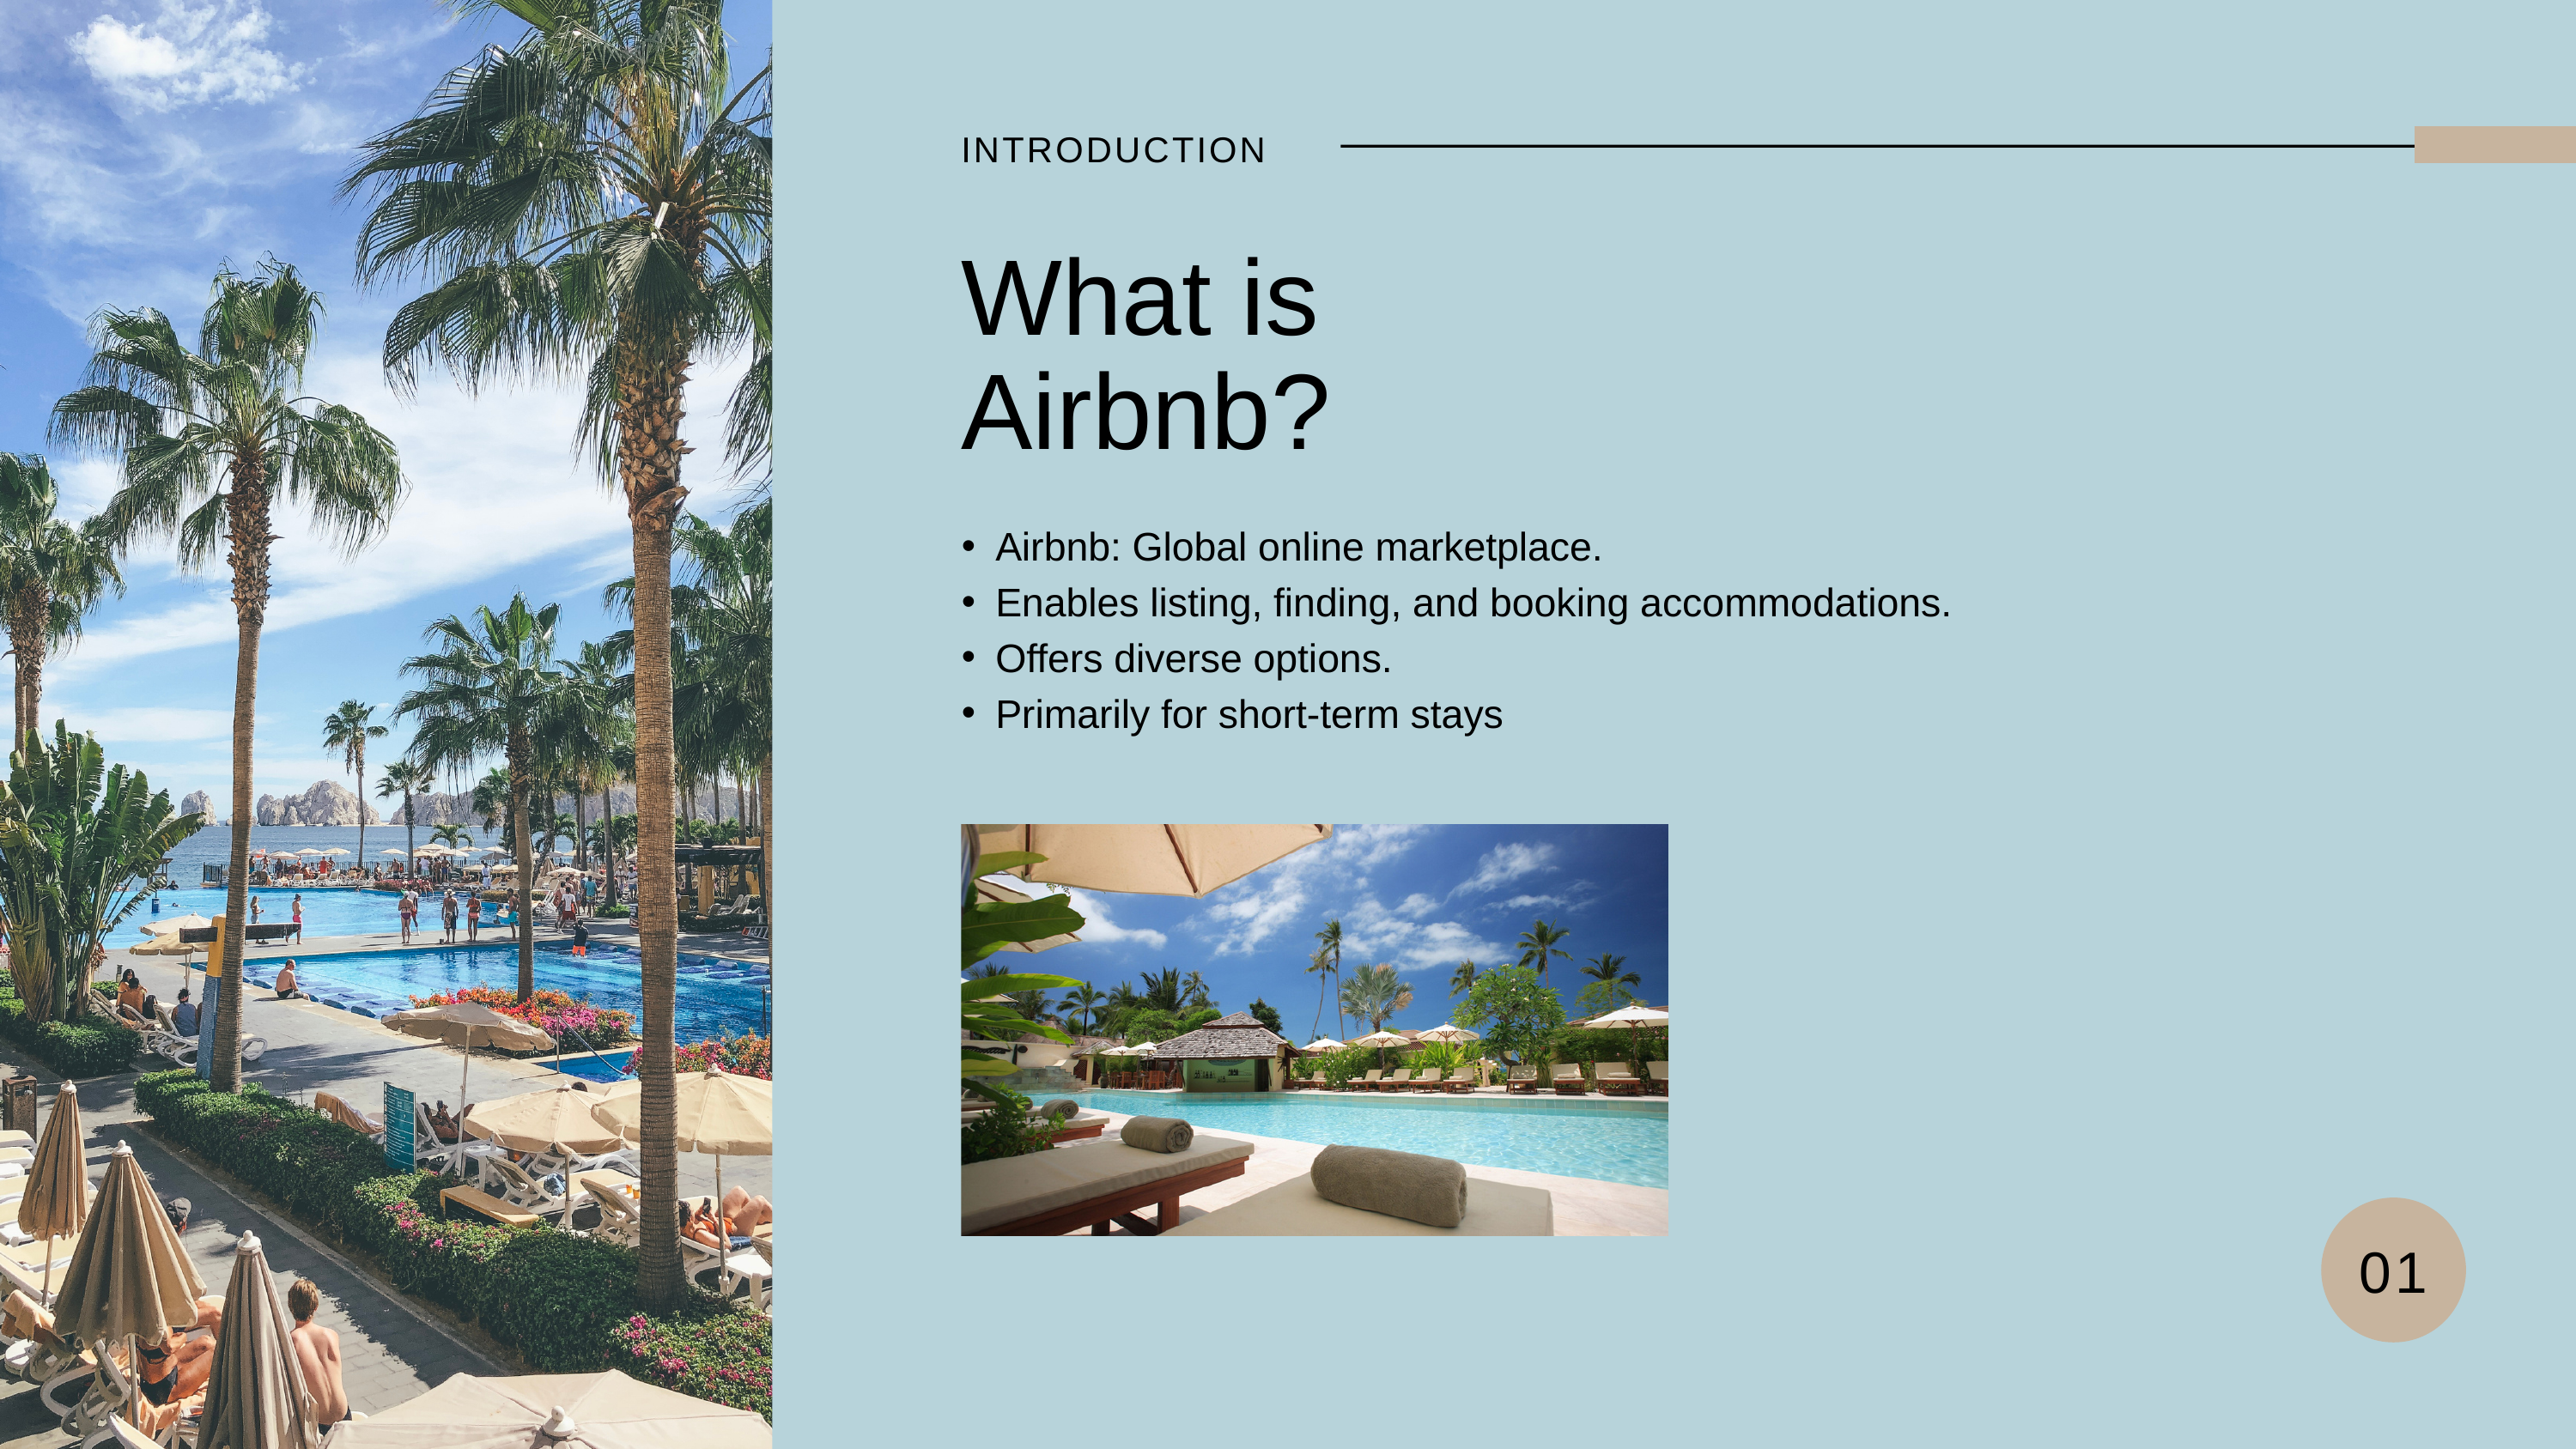

INTRODUCTION

What is Airbnb?
Airbnb: Global online marketplace.
Enables listing, finding, and booking accommodations.
Offers diverse options.
Primarily for short-term stays

01